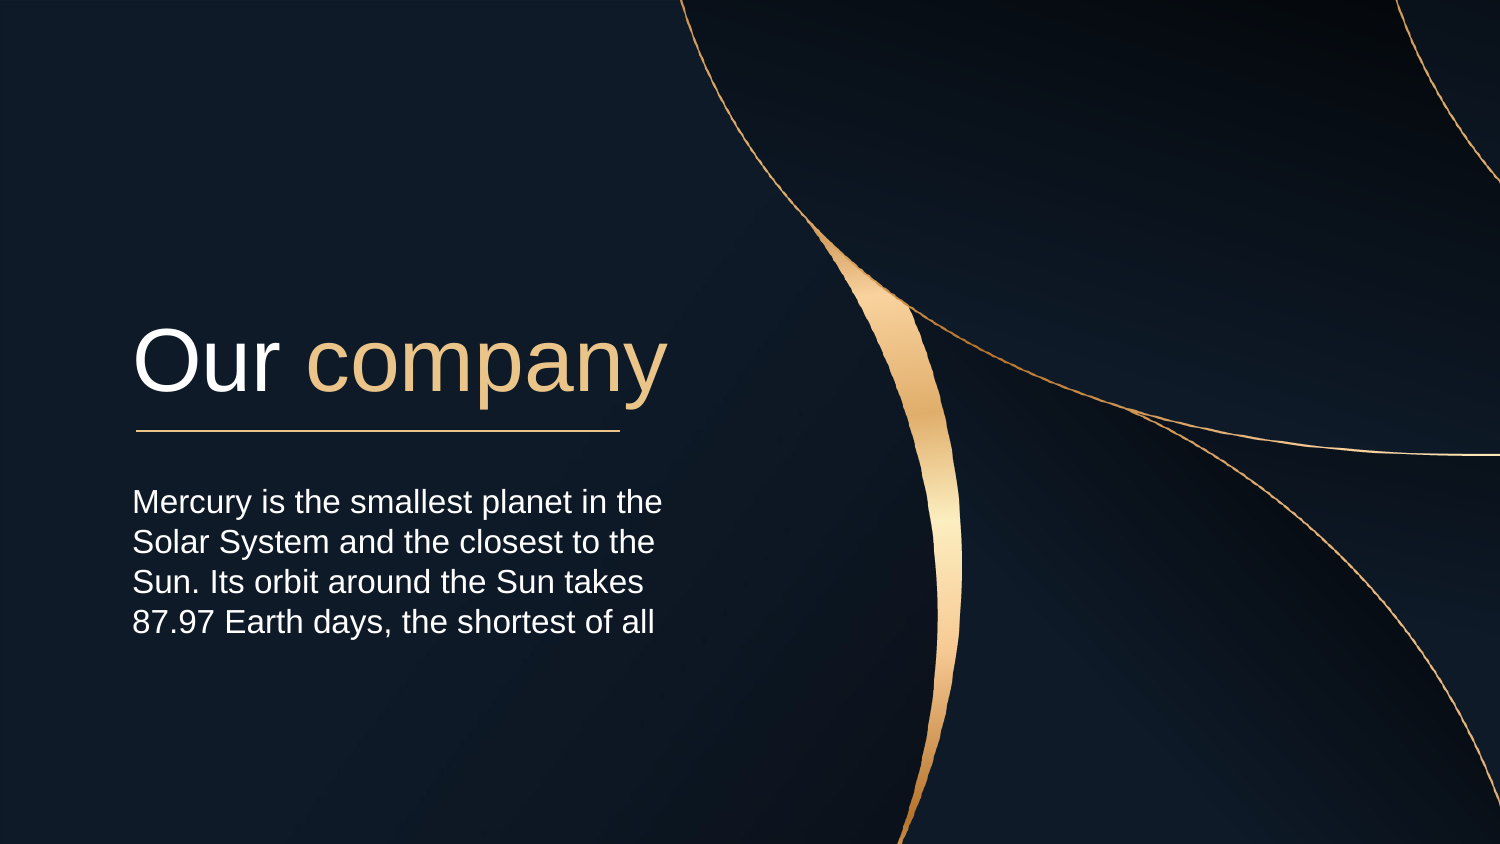

# Our company
Mercury is the smallest planet in the Solar System and the closest to the Sun. Its orbit around the Sun takes 87.97 Earth days, the shortest of all